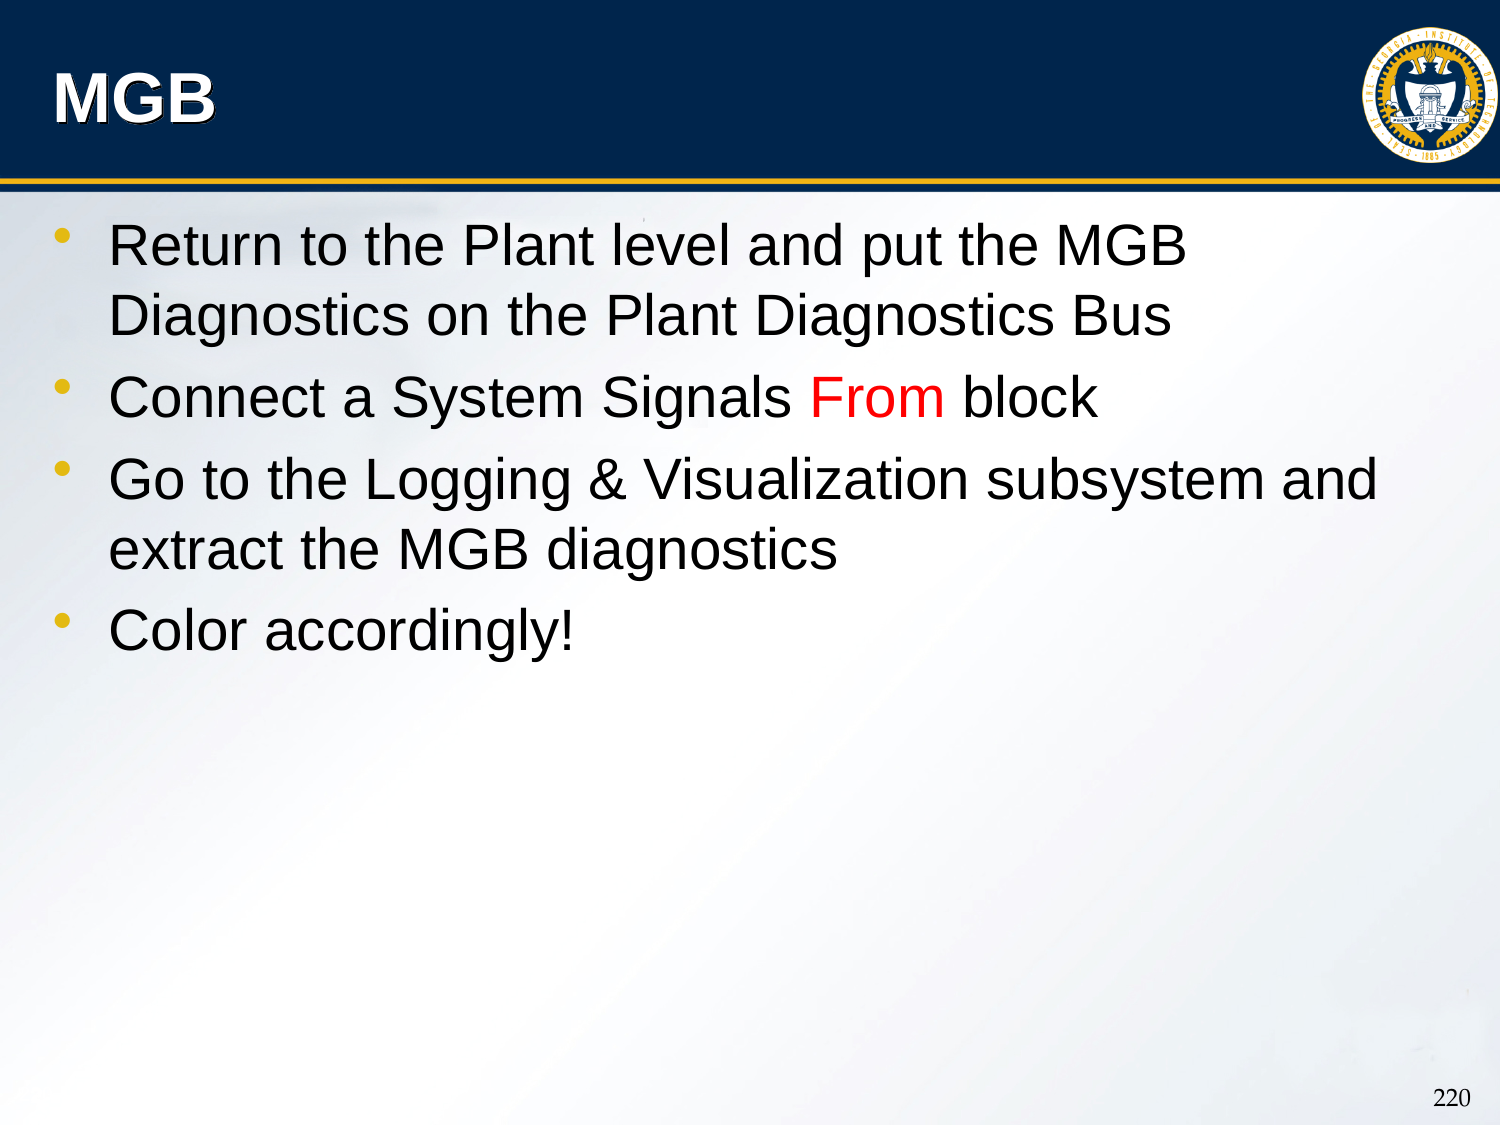

# MGB

Return to the Plant level and put the MGB Diagnostics on the Plant Diagnostics Bus
Connect a System Signals From block
Go to the Logging & Visualization subsystem and extract the MGB diagnostics
Color accordingly!